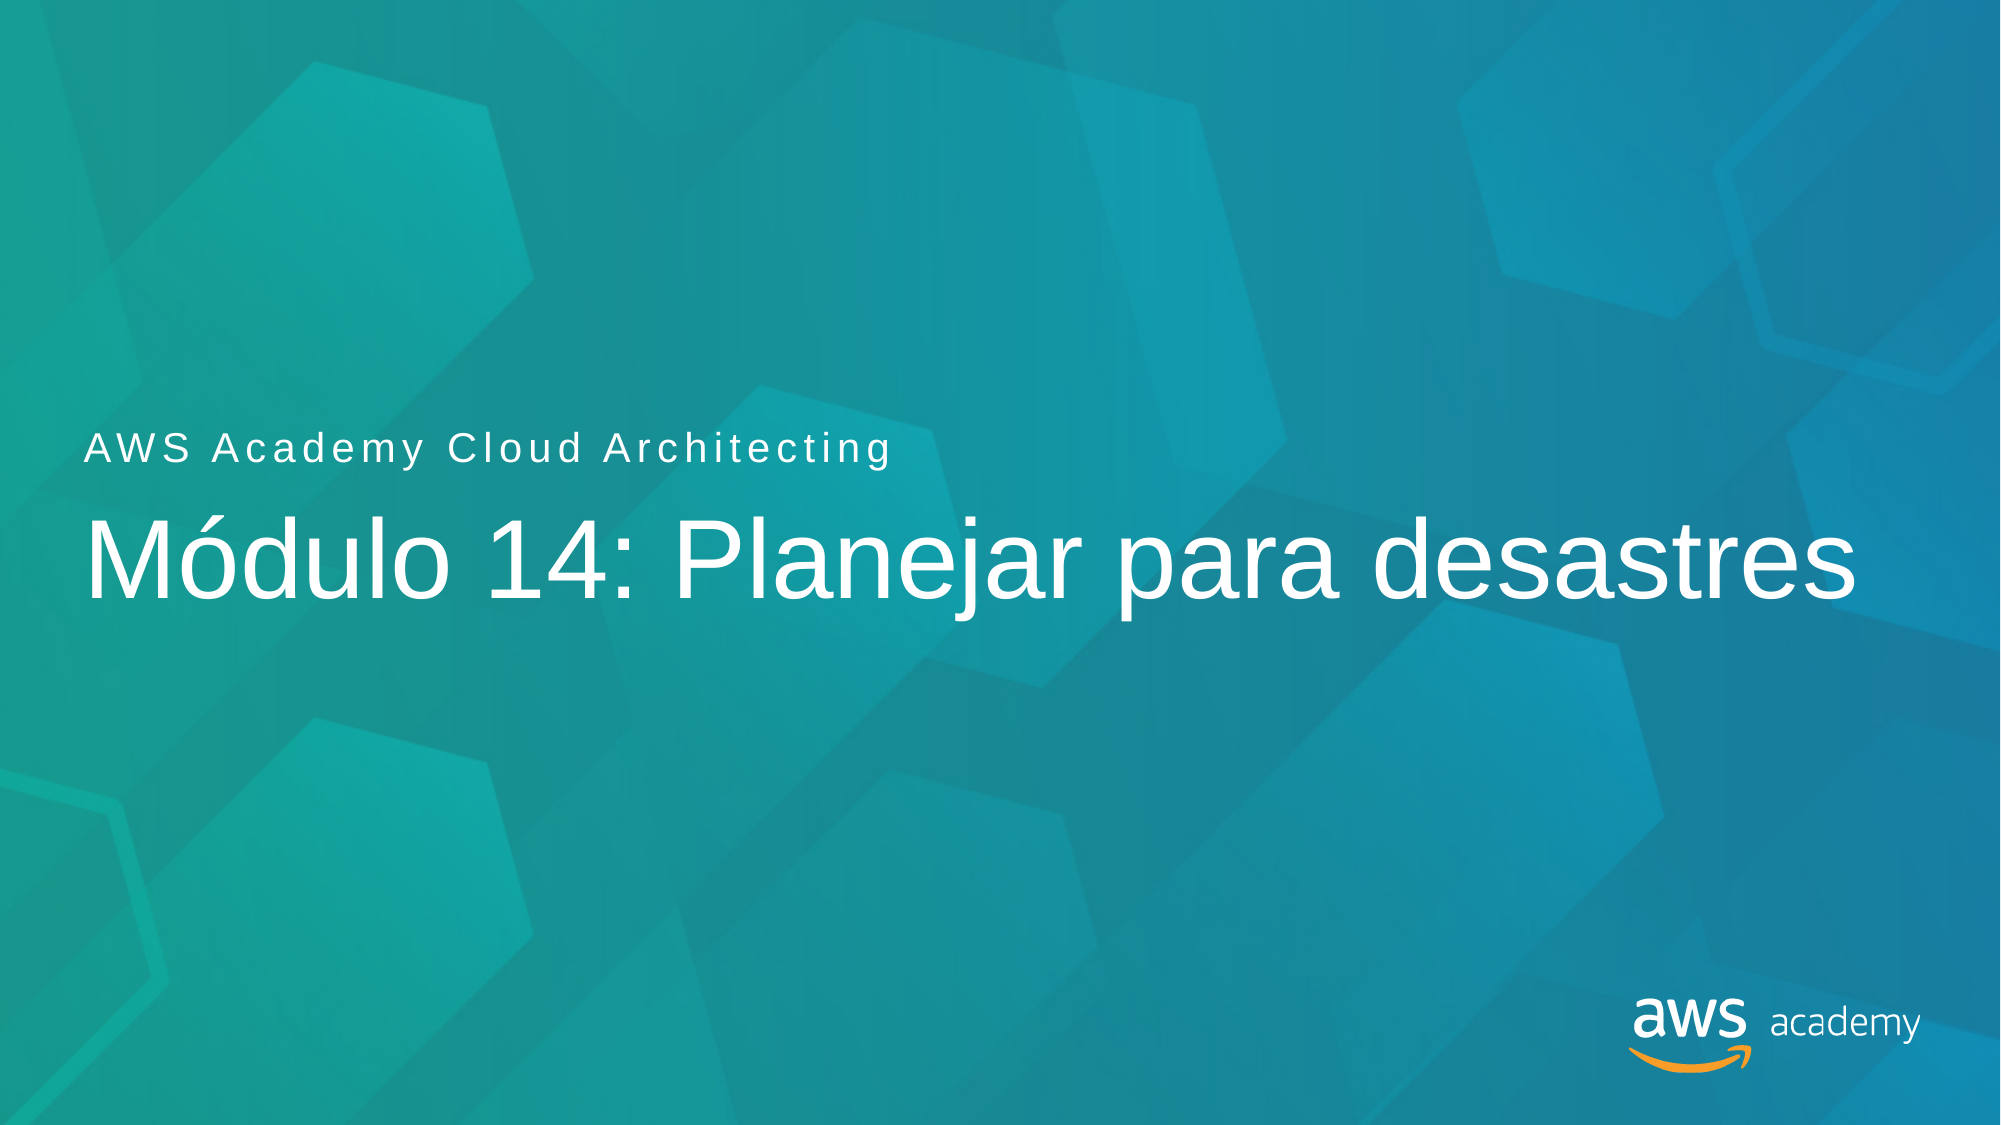

AWS Academy Cloud Architecting
# Módulo 14: Planejar para desastres